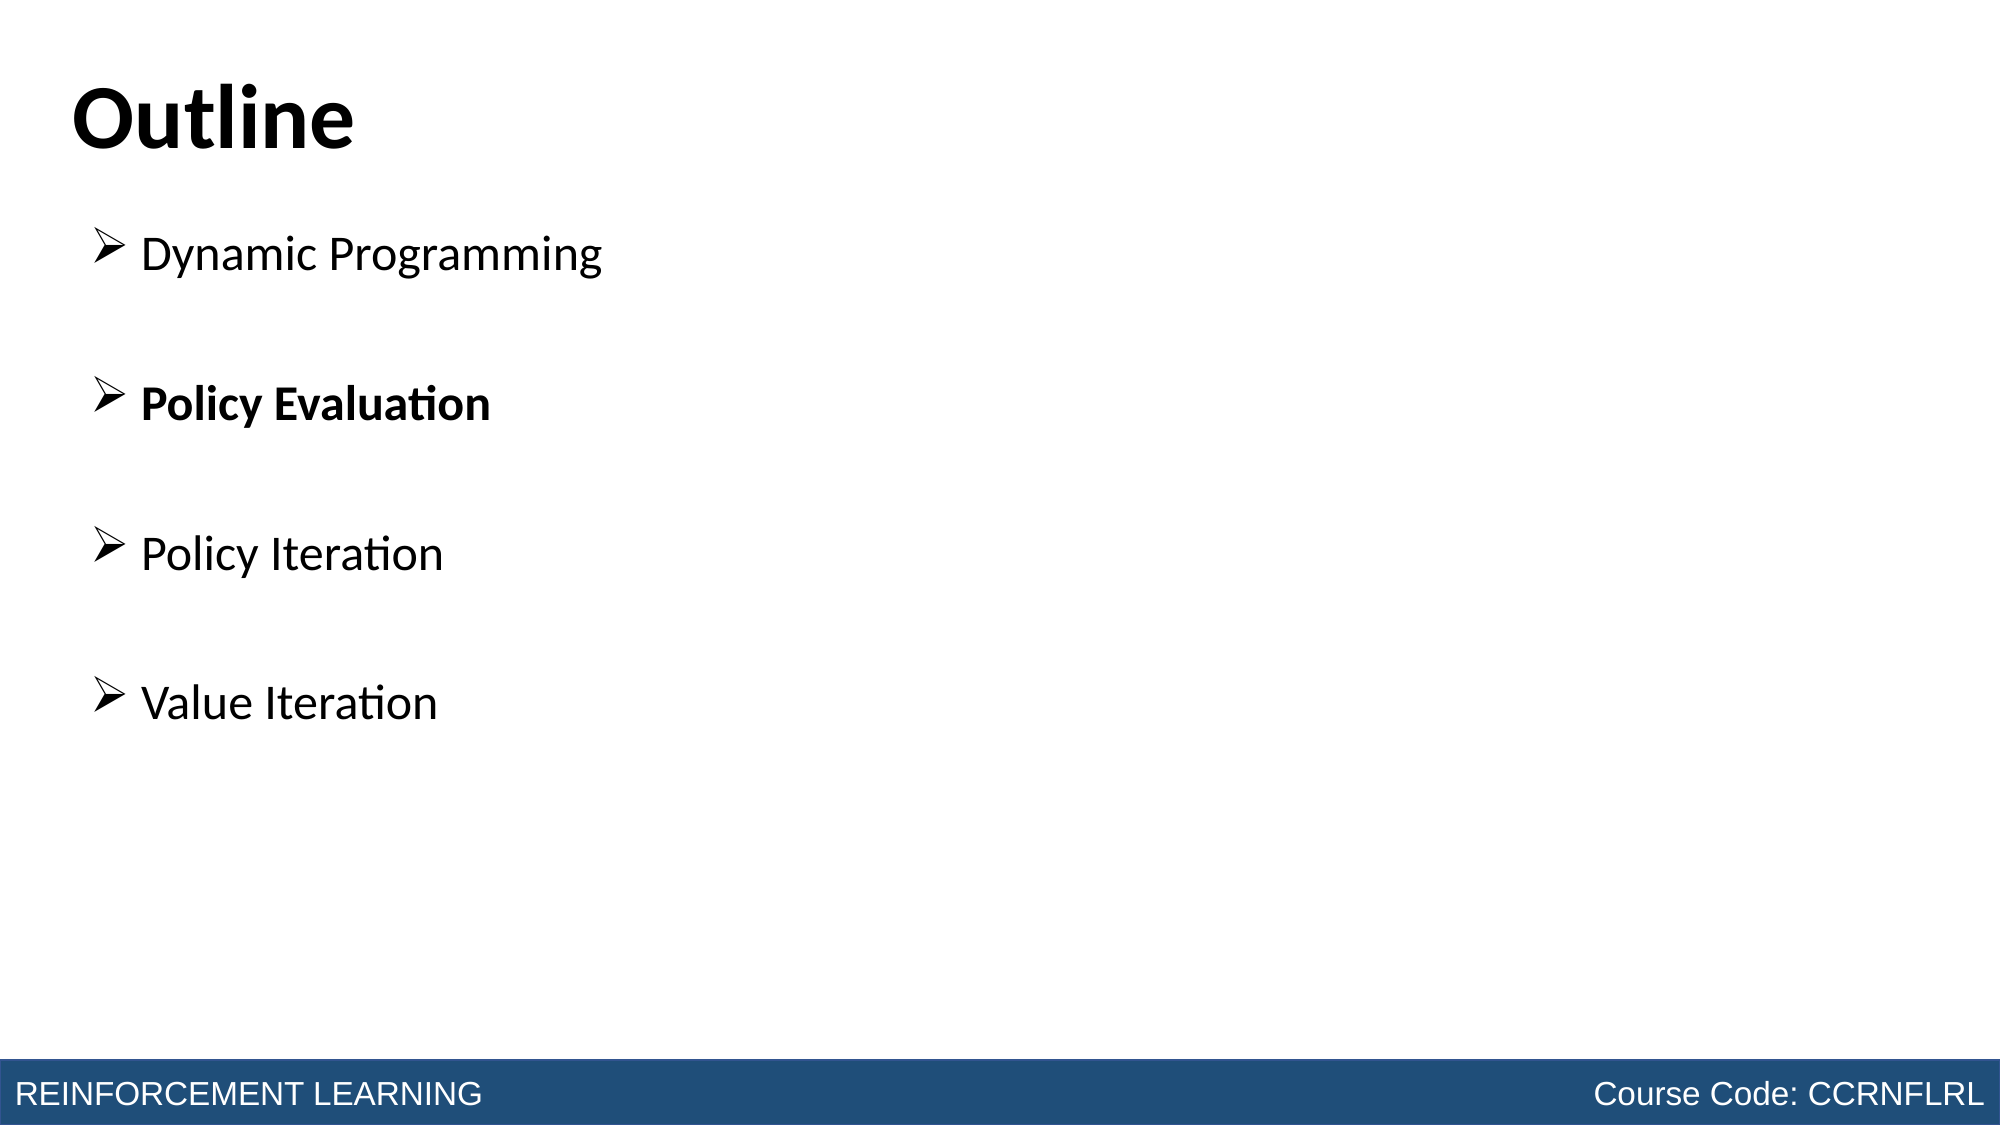

Course Code: CCINCOM/L
INTRODUCTION TO COMPUTING
# Outline
 Dynamic Programming

 Policy Evaluation

 Policy Iteration

 Value Iteration

Joseph Marvin R. Imperial
REINFORCEMENT LEARNING
NU College of Computing and Information Technologies
Course Code: CCRNFLRL